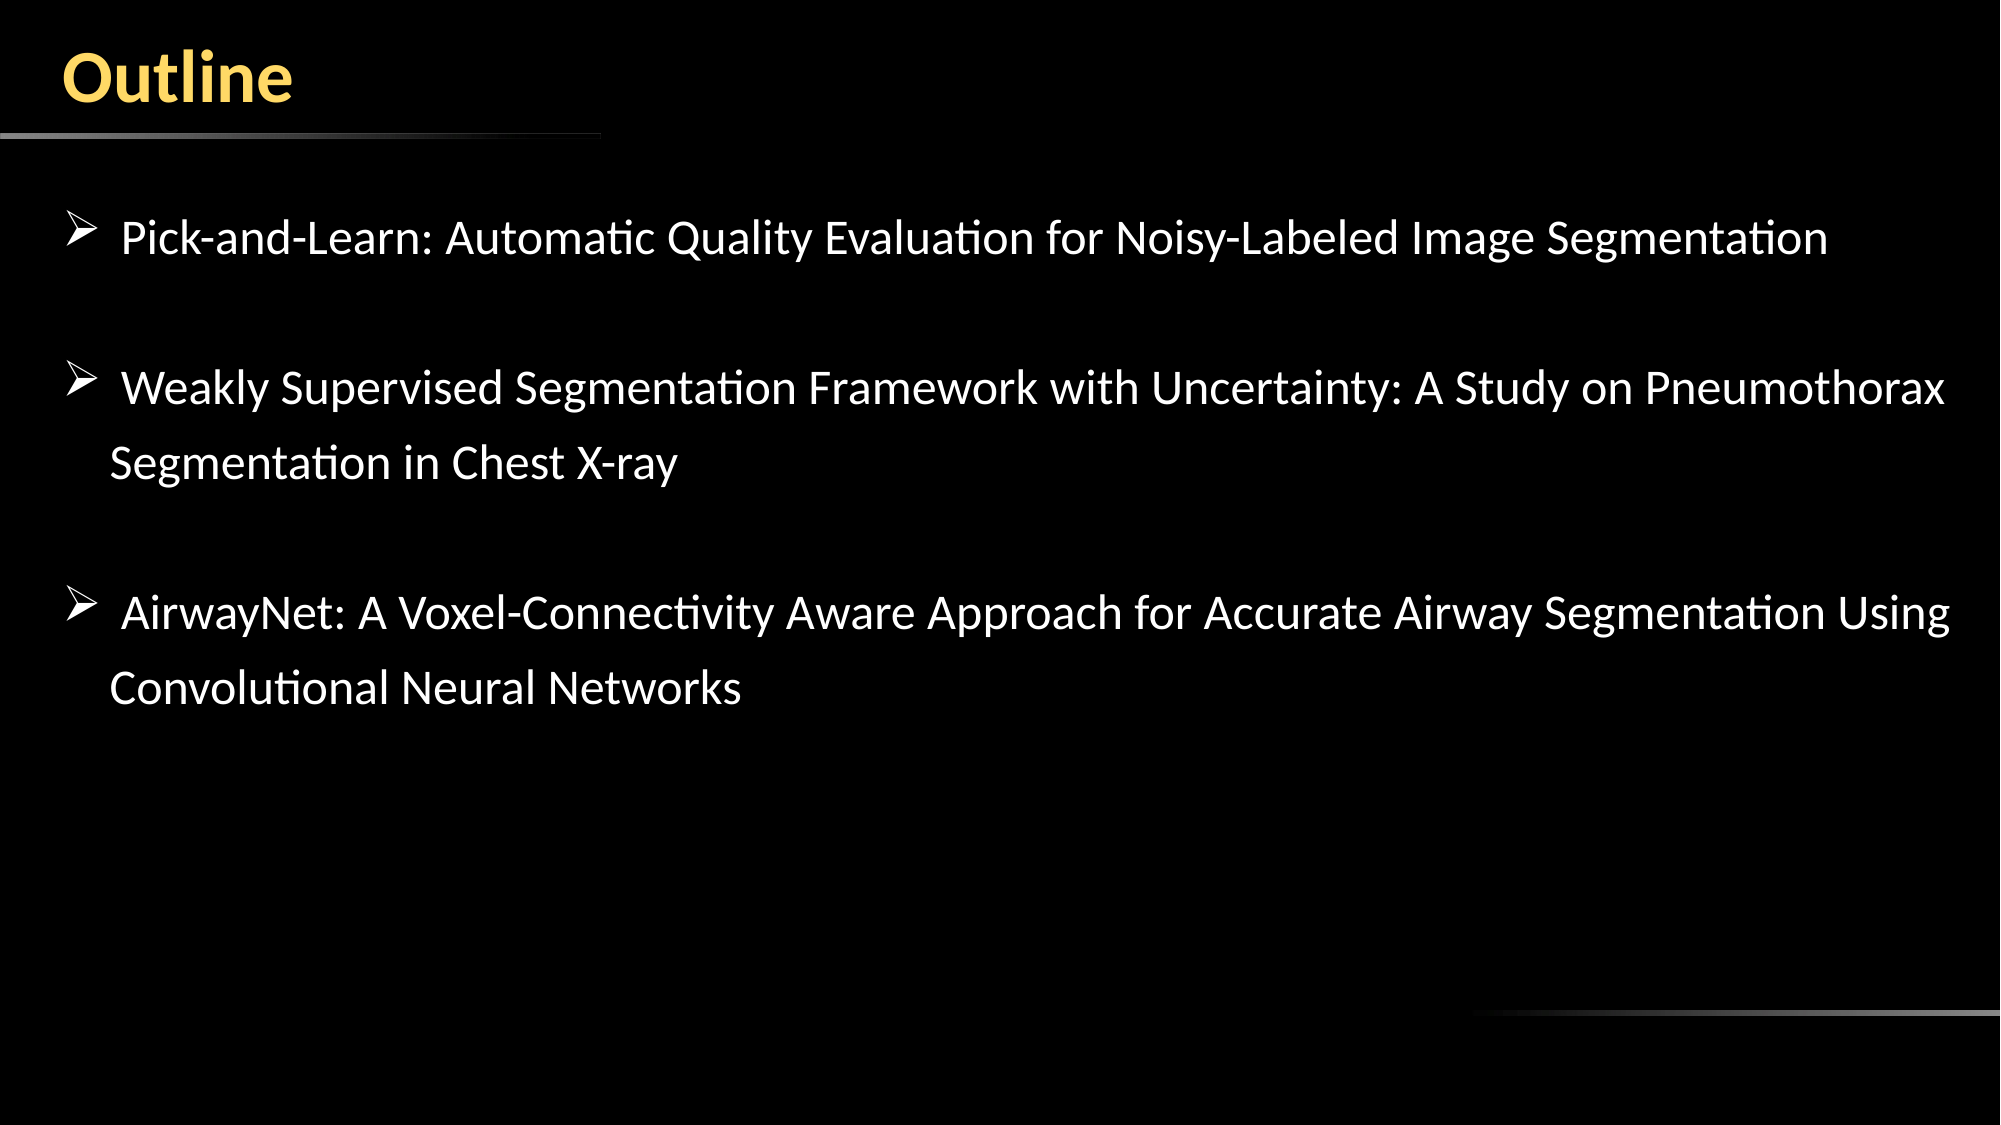

# Outline
 Pick-and-Learn: Automatic Quality Evaluation for Noisy-Labeled Image Segmentation

 Weakly Supervised Segmentation Framework with Uncertainty: A Study on Pneumothorax Segmentation in Chest X-ray

 AirwayNet: A Voxel-Connectivity Aware Approach for Accurate Airway Segmentation Using Convolutional Neural Networks